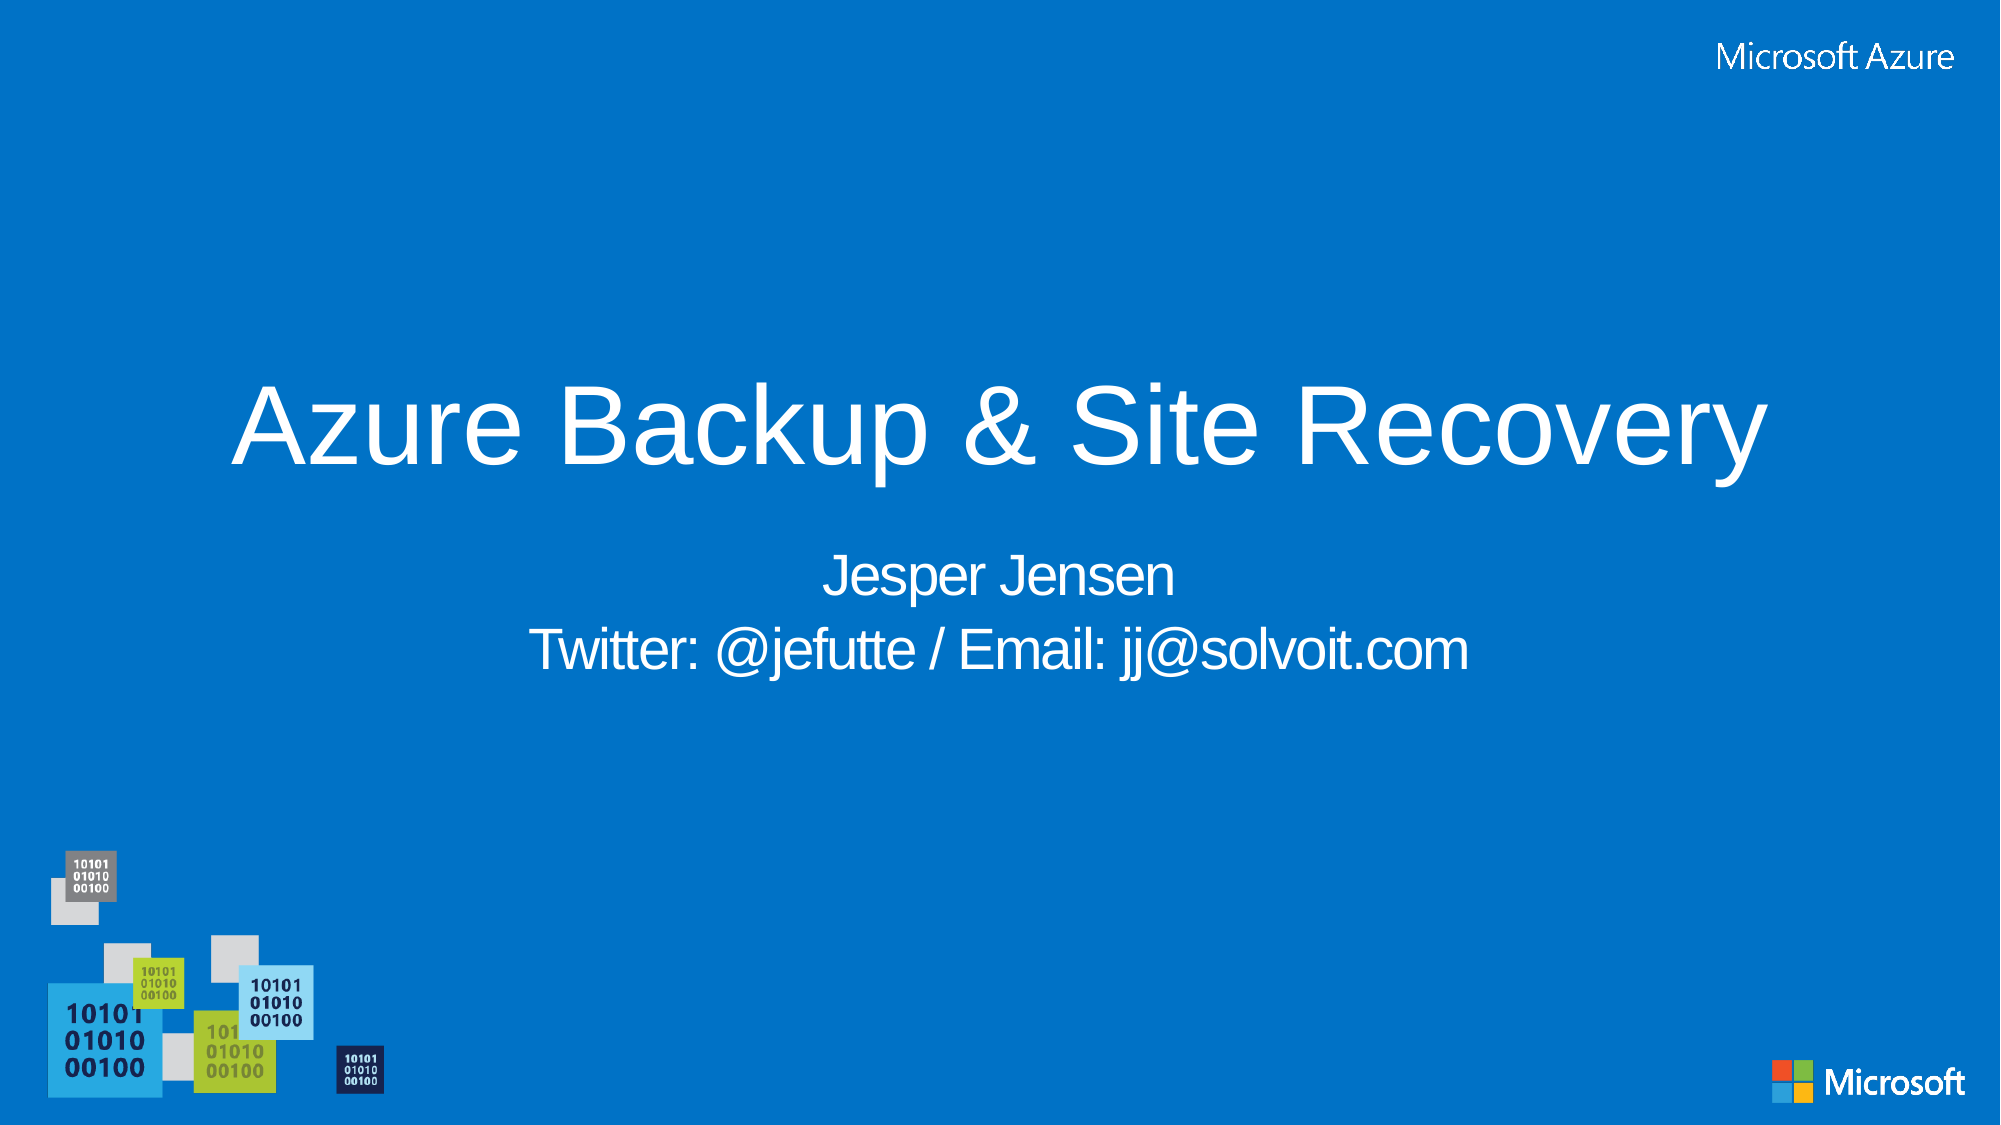

# Azure Backup & Site Recovery
Jesper Jensen
Twitter: @jefutte / Email: jj@solvoit.com